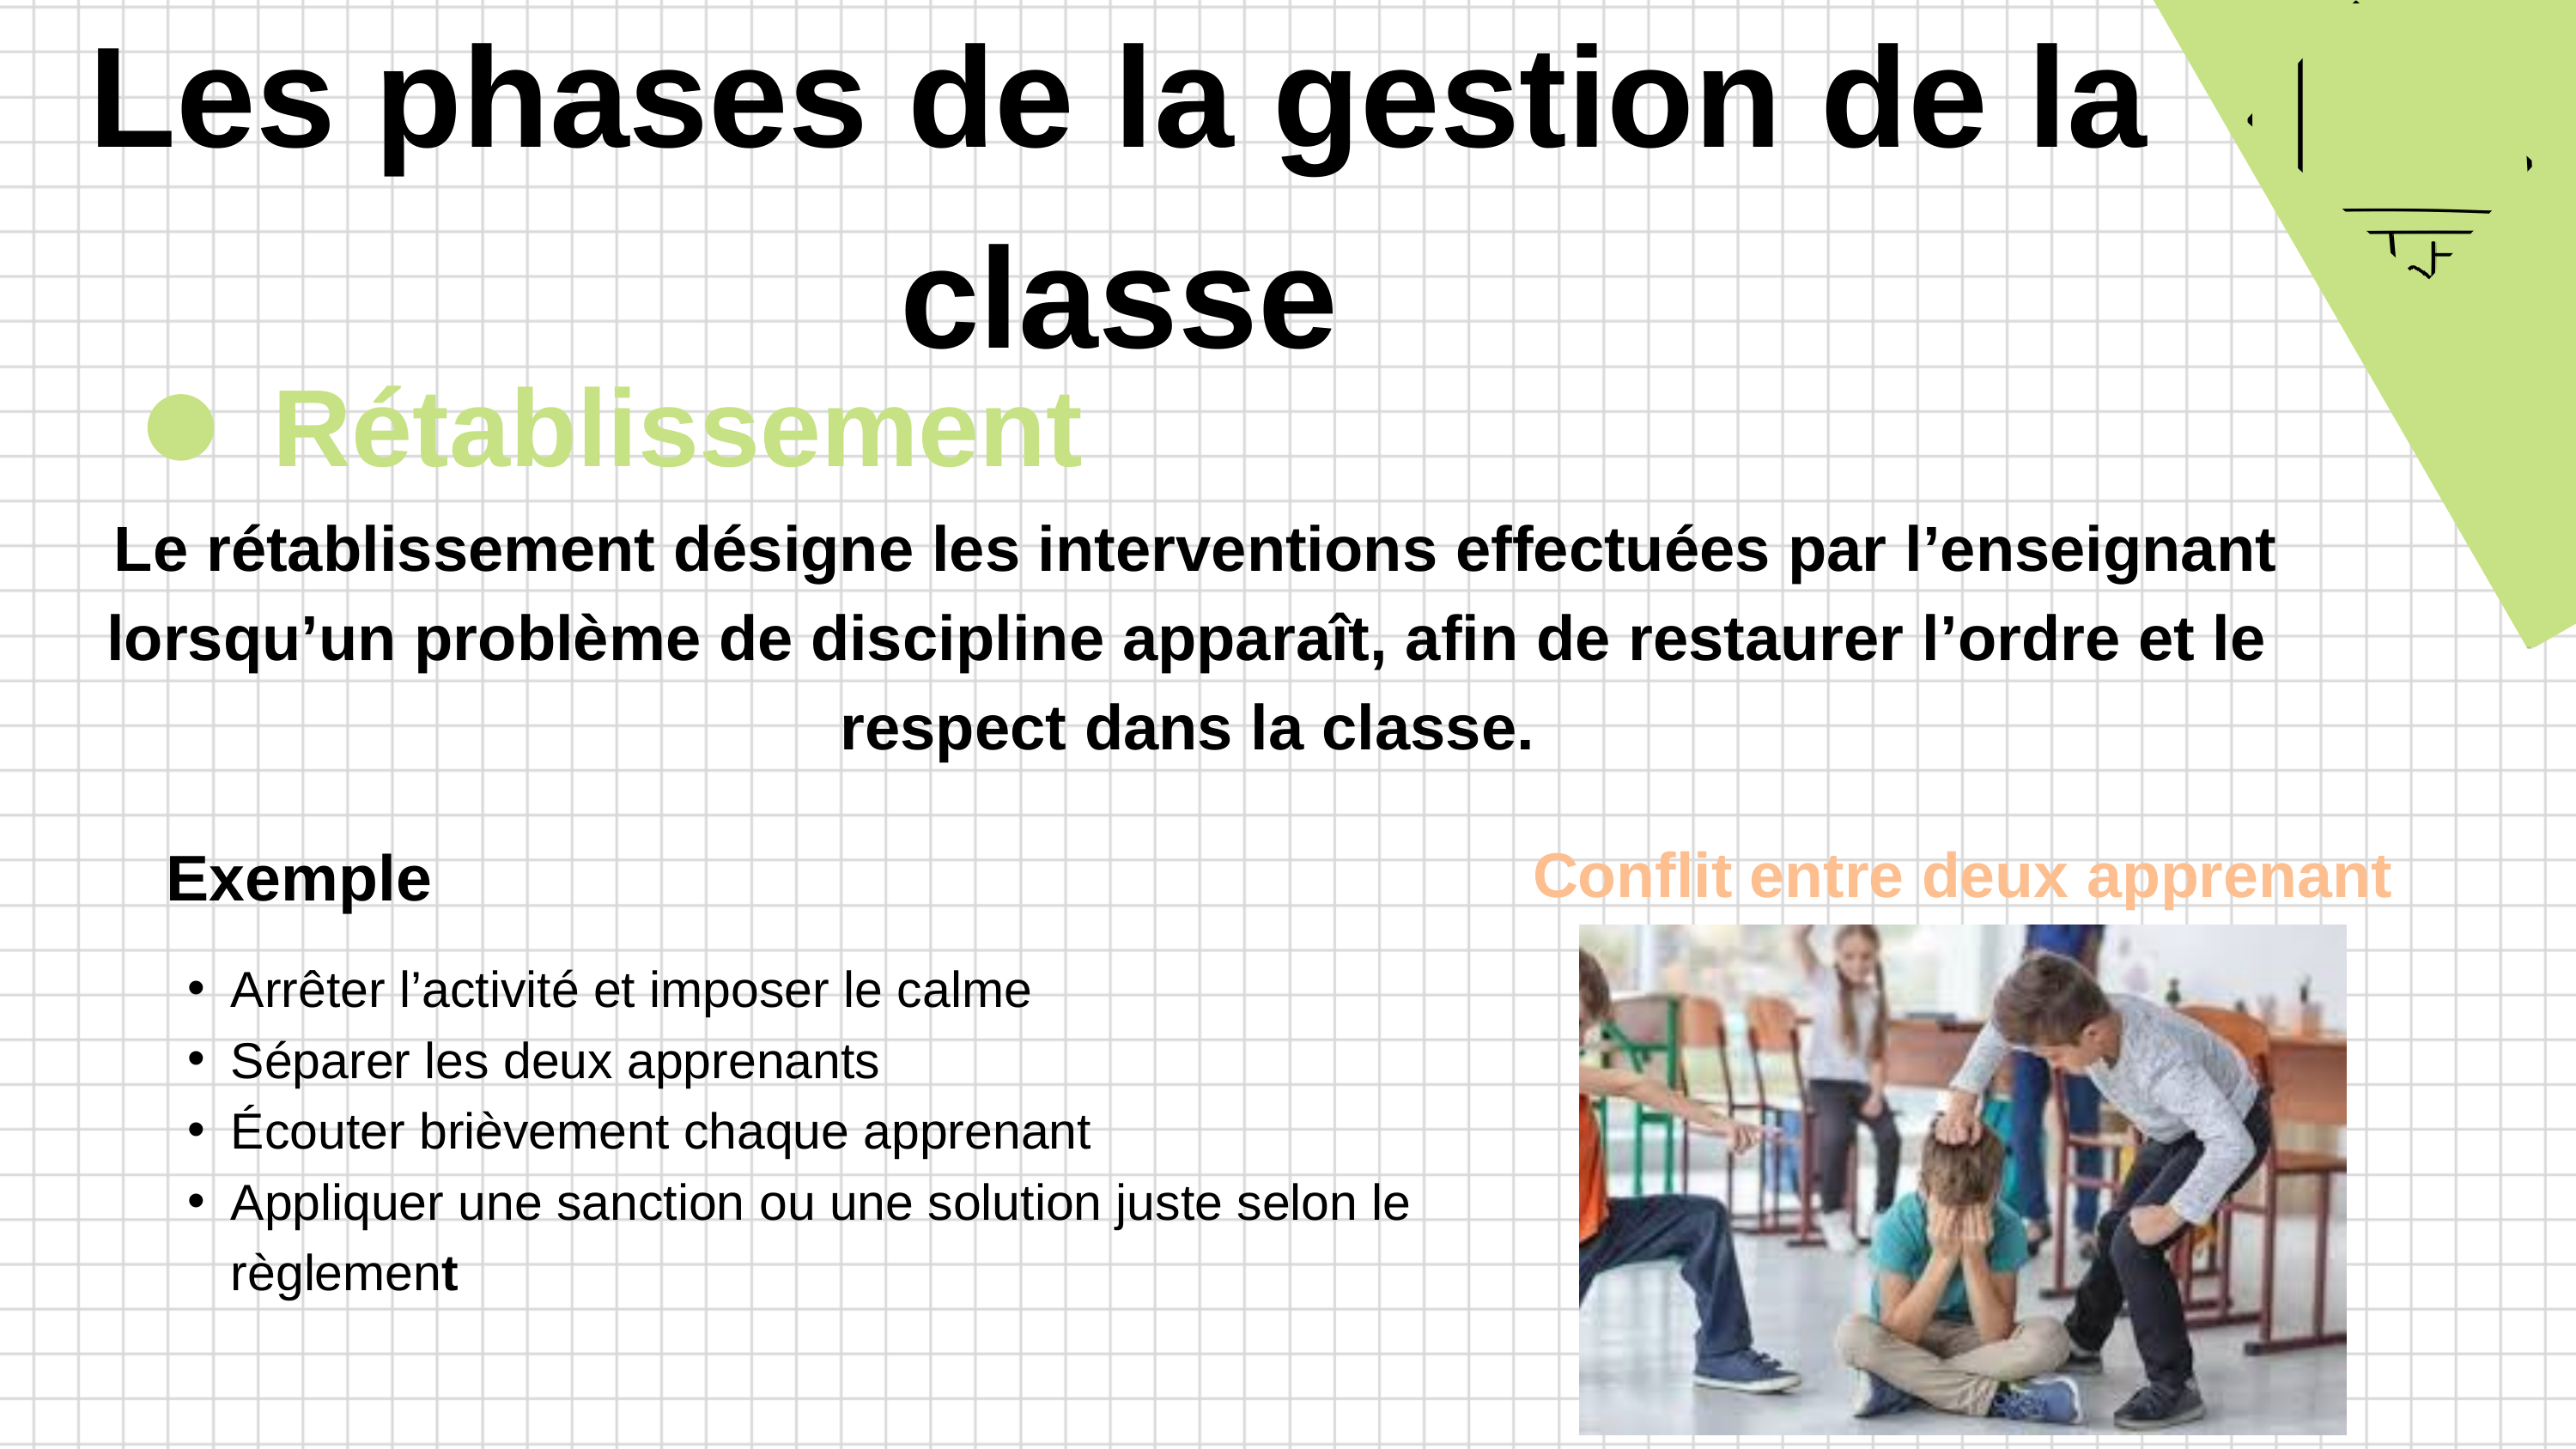

Les phases de la gestion de la classe

Rétablissement

 Le rétablissement désigne les interventions effectuées par l’enseignant lorsqu’un problème de discipline apparaît, afin de restaurer l’ordre et le respect dans la classe.
Conflit entre deux apprenant
Exemple

Arrêter l’activité et imposer le calme
Séparer les deux apprenants
Écouter brièvement chaque apprenant
Appliquer une sanction ou une solution juste selon le règlement